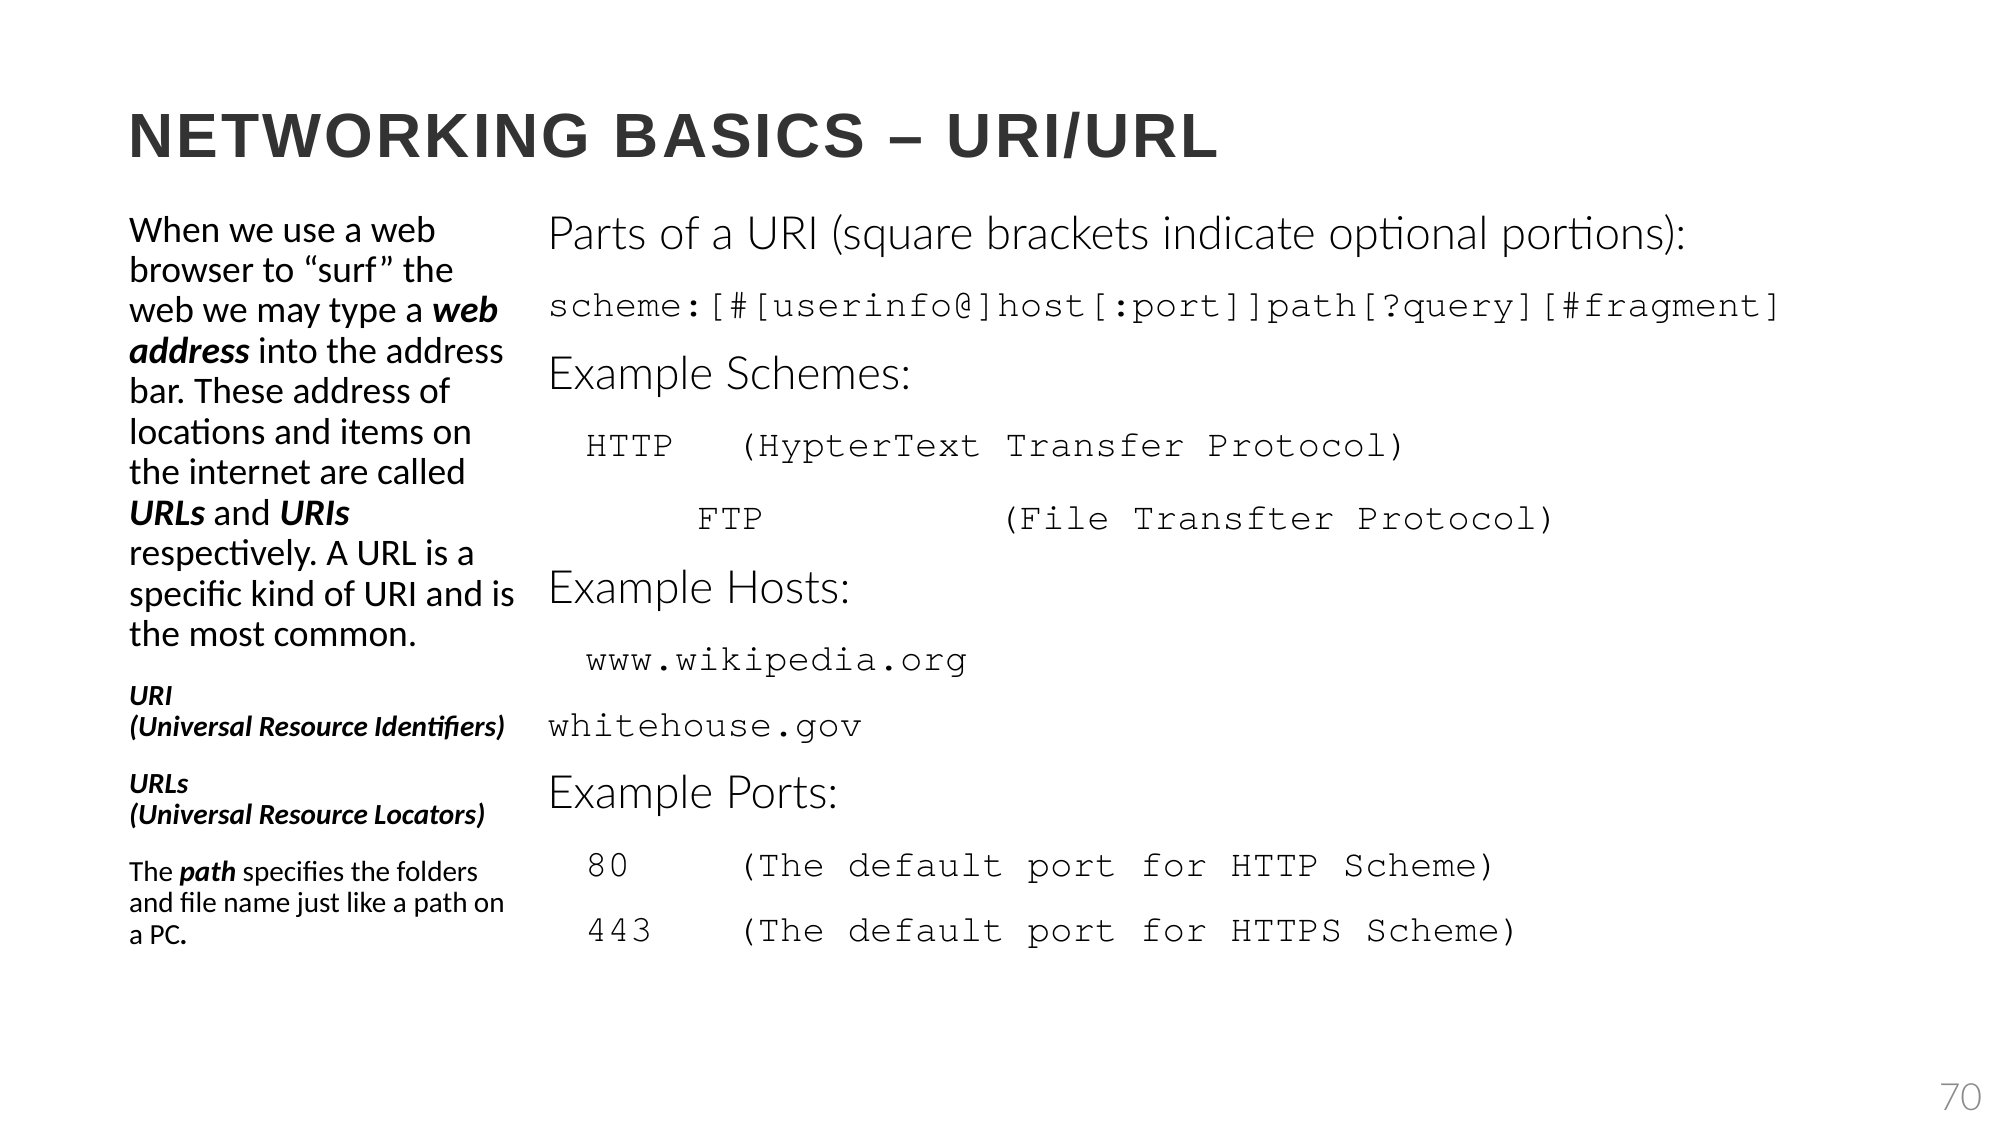

# NETWORKING BASICS – URI/URL
When we use a web browser to “surf” the web we may type a web address into the address bar. These address of locations and items on the internet are called URLs and URIs respectively. A URL is a specific kind of URI and is the most common.
URI
(Universal Resource Identifiers)
URLs
(Universal Resource Locators)
The path specifies the folders and file name just like a path on a PC.

Parts of a URI (square brackets indicate optional portions):
scheme:[#[userinfo@]host[:port]]path[?query][#fragment]
Example Schemes:
HTTP	(HypterText Transfer Protocol)
	FTP		(File Transfter Protocol)
Example Hosts:
www.wikipedia.org
whitehouse.gov
Example Ports:
80	(The default port for HTTP Scheme)
443	(The default port for HTTPS Scheme)

70